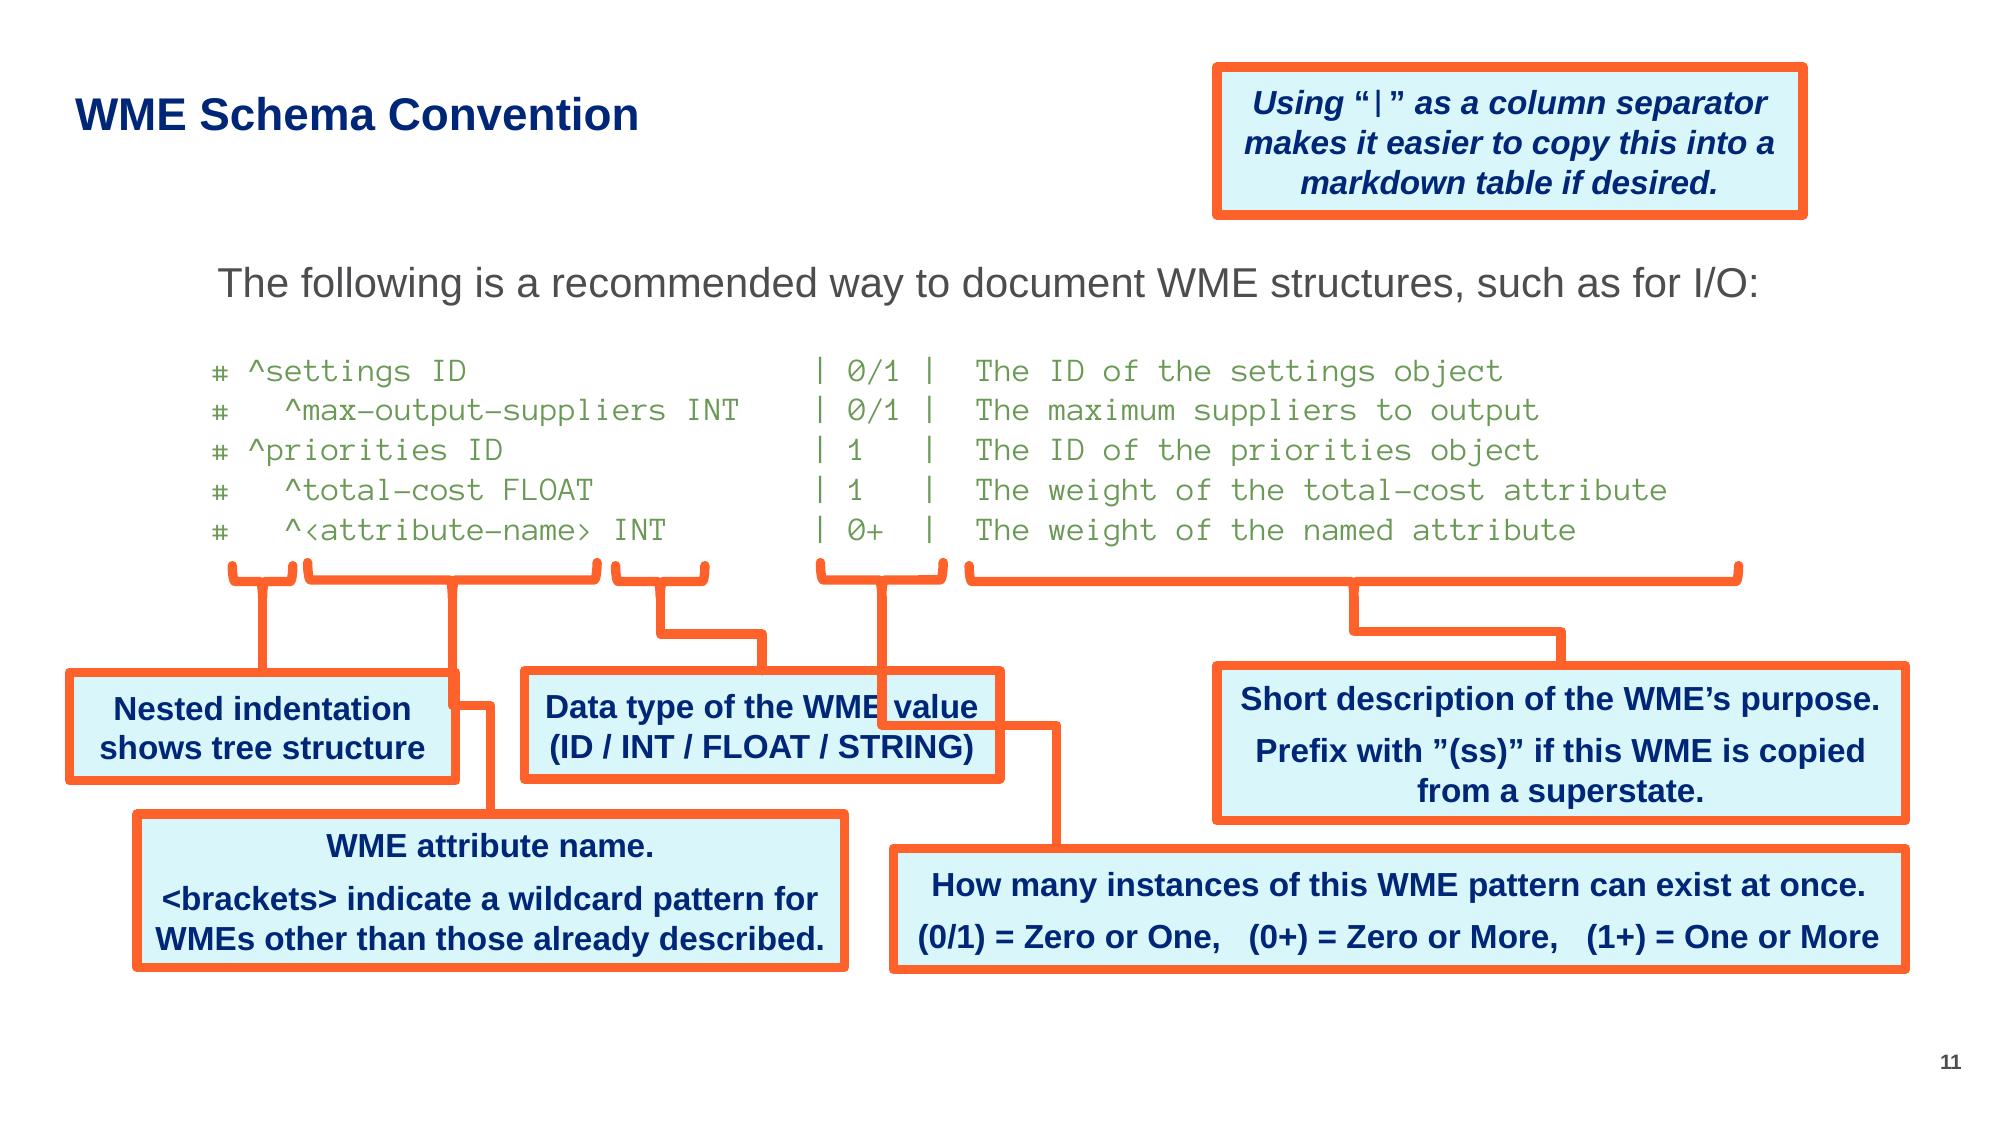

Using “|” as a column separator makes it easier to copy this into a markdown table if desired.
# WME Schema Convention

The following is a recommended way to document WME structures, such as for I/O:
# ^settings ID 			| 0/1 |  The ID of the settings object
#   ^max-output-suppliers INT 	| 0/1 |  The maximum suppliers to output
# ^priorities ID 		| 1   |  The ID of the priorities object
#   ^total-cost FLOAT 		| 1   |  The weight of the total-cost attribute
#   ^<attribute-name> INT 	| 0+  |  The weight of the named attribute

Short description of the WME’s purpose.
Prefix with ”(ss)” if this WME is copied from a superstate.
Data type of the WME value (ID / INT / FLOAT / STRING)
Nested indentation shows tree structure
WME attribute name.
<brackets> indicate a wildcard pattern for WMEs other than those already described.
How many instances of this WME pattern can exist at once.
(0/1) = Zero or One,   (0+) = Zero or More,   (1+) = One or More